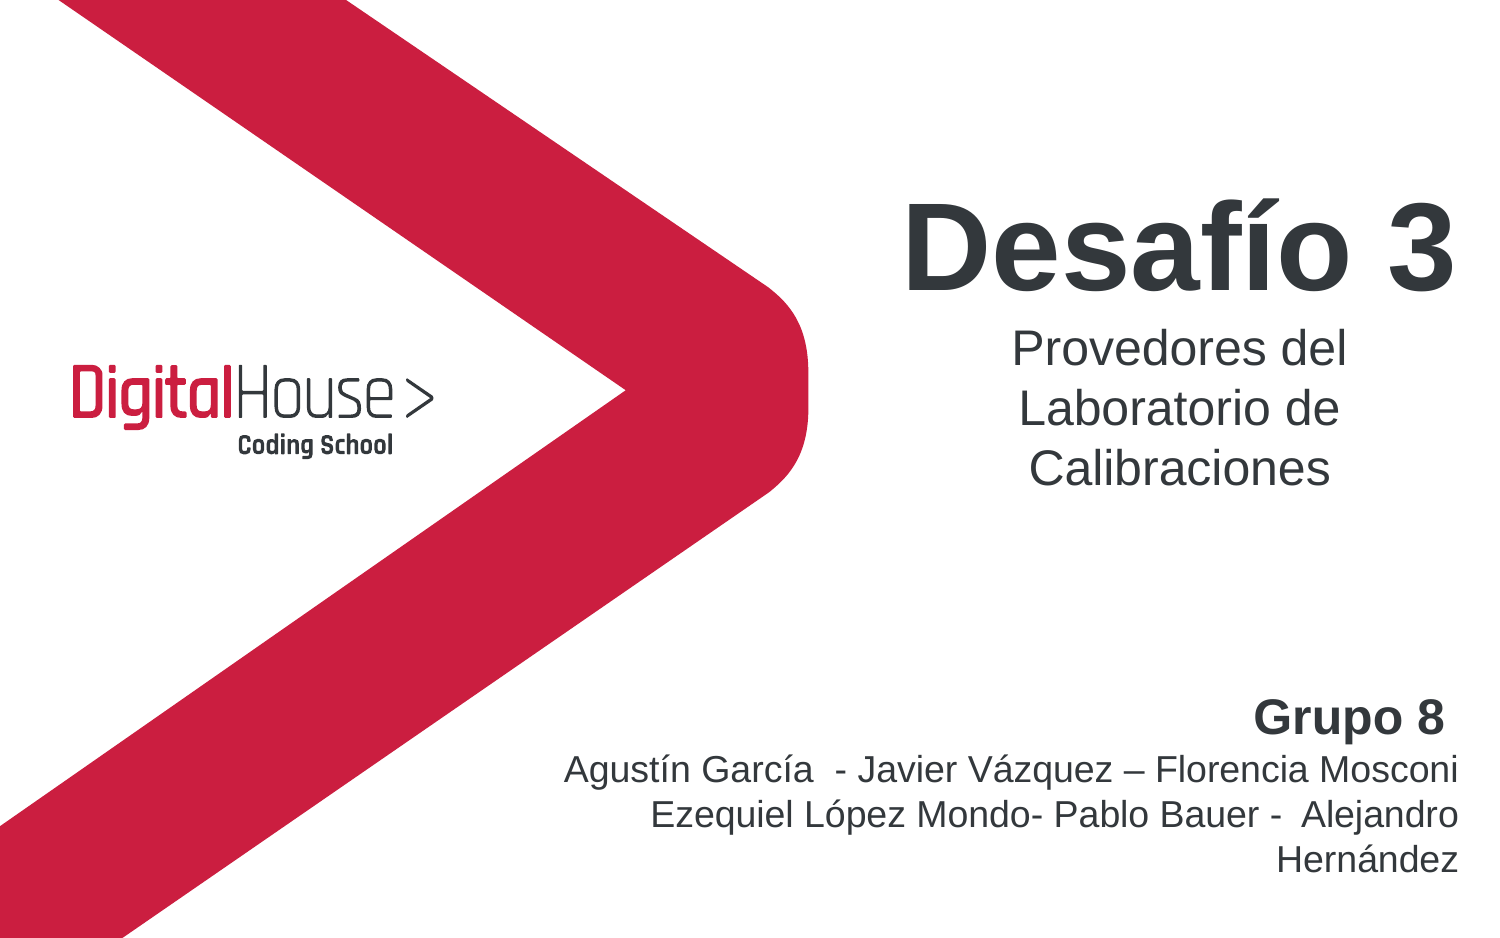

# Desafío 3 Provedores del Laboratorio de Calibraciones
Grupo 8
Agustín García  - Javier Vázquez – Florencia Mosconi  Ezequiel López Mondo- Pablo Bauer -  Alejandro Hernández